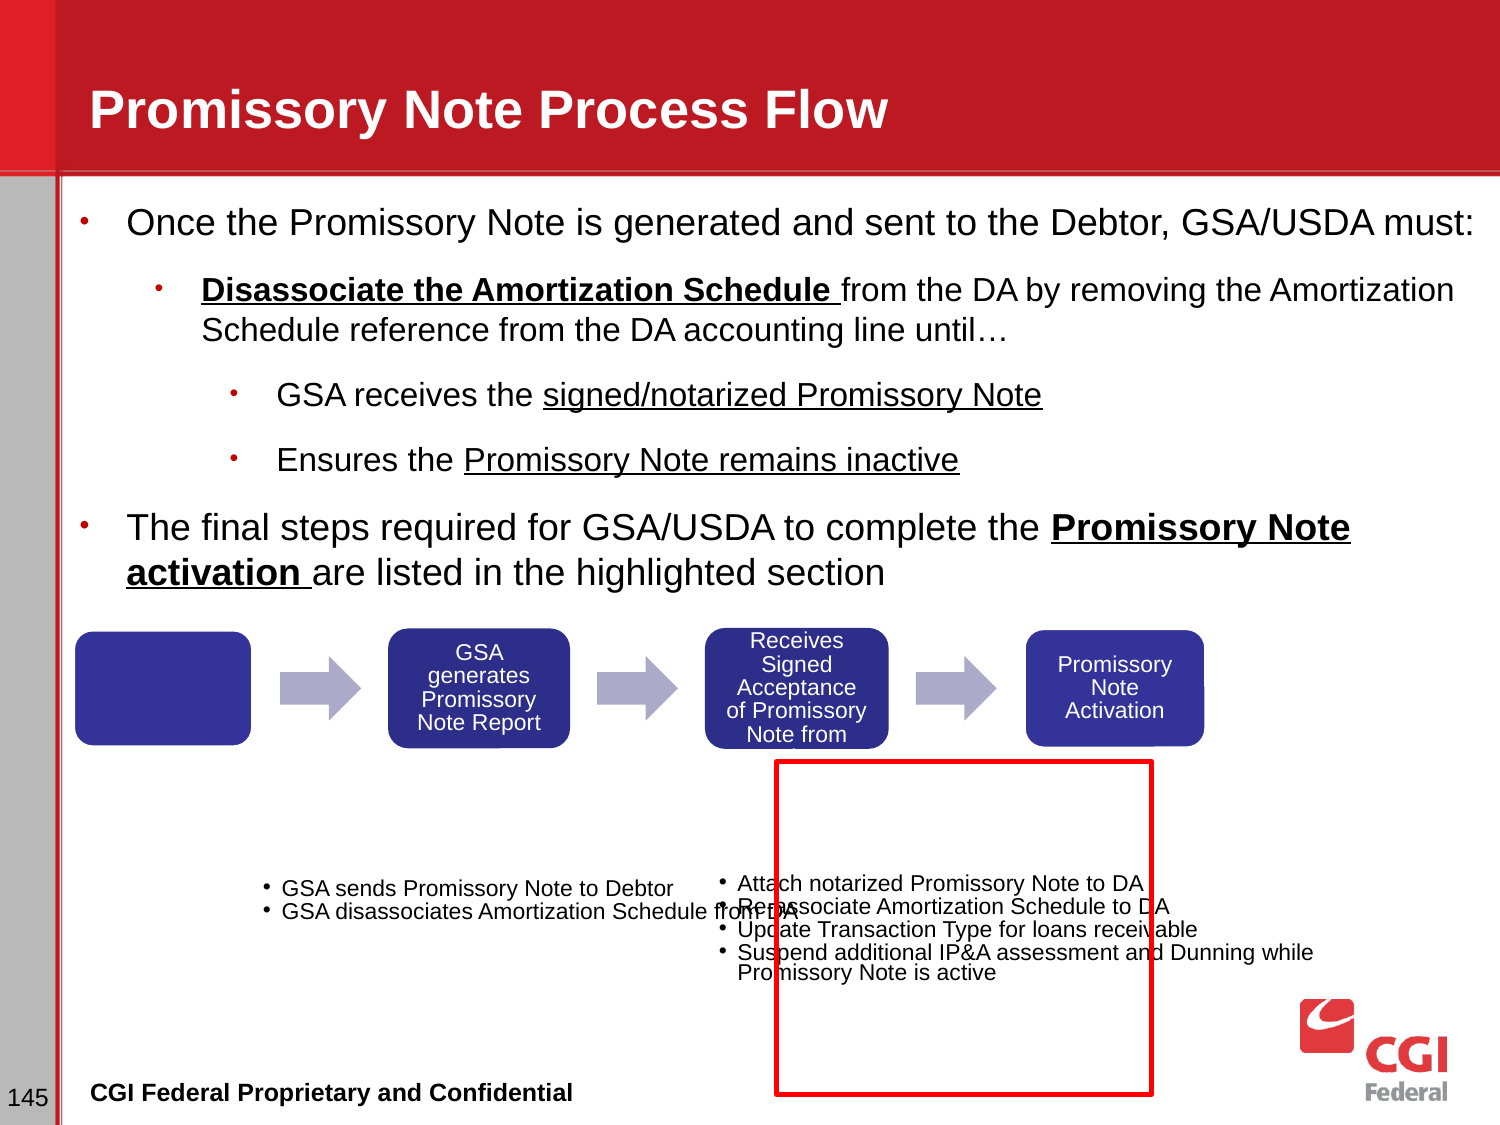

# Promissory Note Process Flow
Once the Promissory Note is generated and sent to the Debtor, GSA/USDA must:
Disassociate the Amortization Schedule from the DA by removing the Amortization Schedule reference from the DA accounting line until…
GSA receives the signed/notarized Promissory Note
Ensures the Promissory Note remains inactive
The final steps required for GSA/USDA to complete the Promissory Note activation are listed in the highlighted section

GSA Receives Signed Acceptance of Promissory Note from Debtor
Promissory Note Activation
GSA generates Promissory Note Report

Attach notarized Promissory Note to DA
Re-associate Amortization Schedule to DA
Update Transaction Type for loans receivable
Suspend additional IP&A assessment and Dunning while Promissory Note is active
GSA sends Promissory Note to Debtor
GSA disassociates Amortization Schedule from DA

145
CGI Federal Proprietary and Confidential